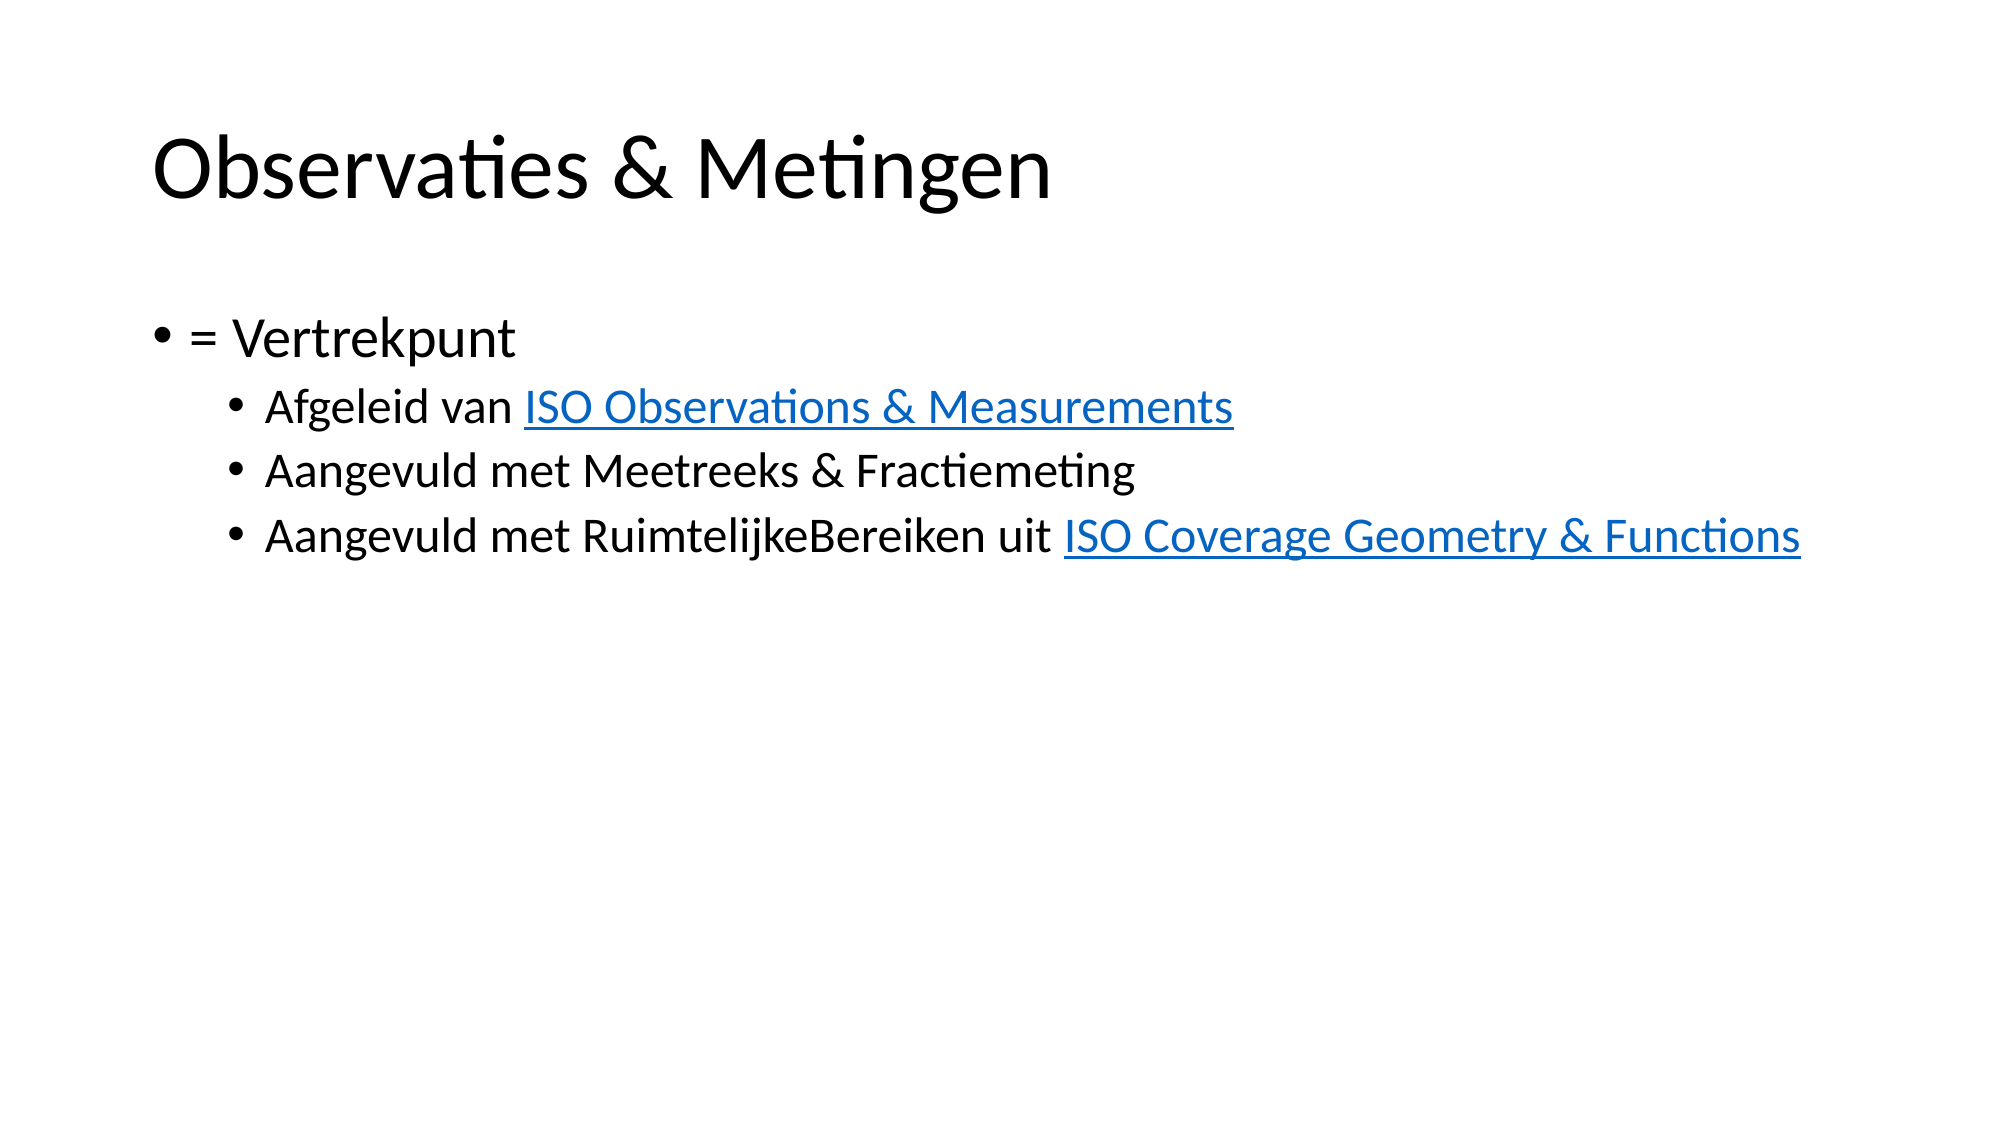

# Observaties & Metingen
= Vertrekpunt
Afgeleid van ISO Observations & Measurements
Aangevuld met Meetreeks & Fractiemeting
Aangevuld met RuimtelijkeBereiken uit ISO Coverage Geometry & Functions